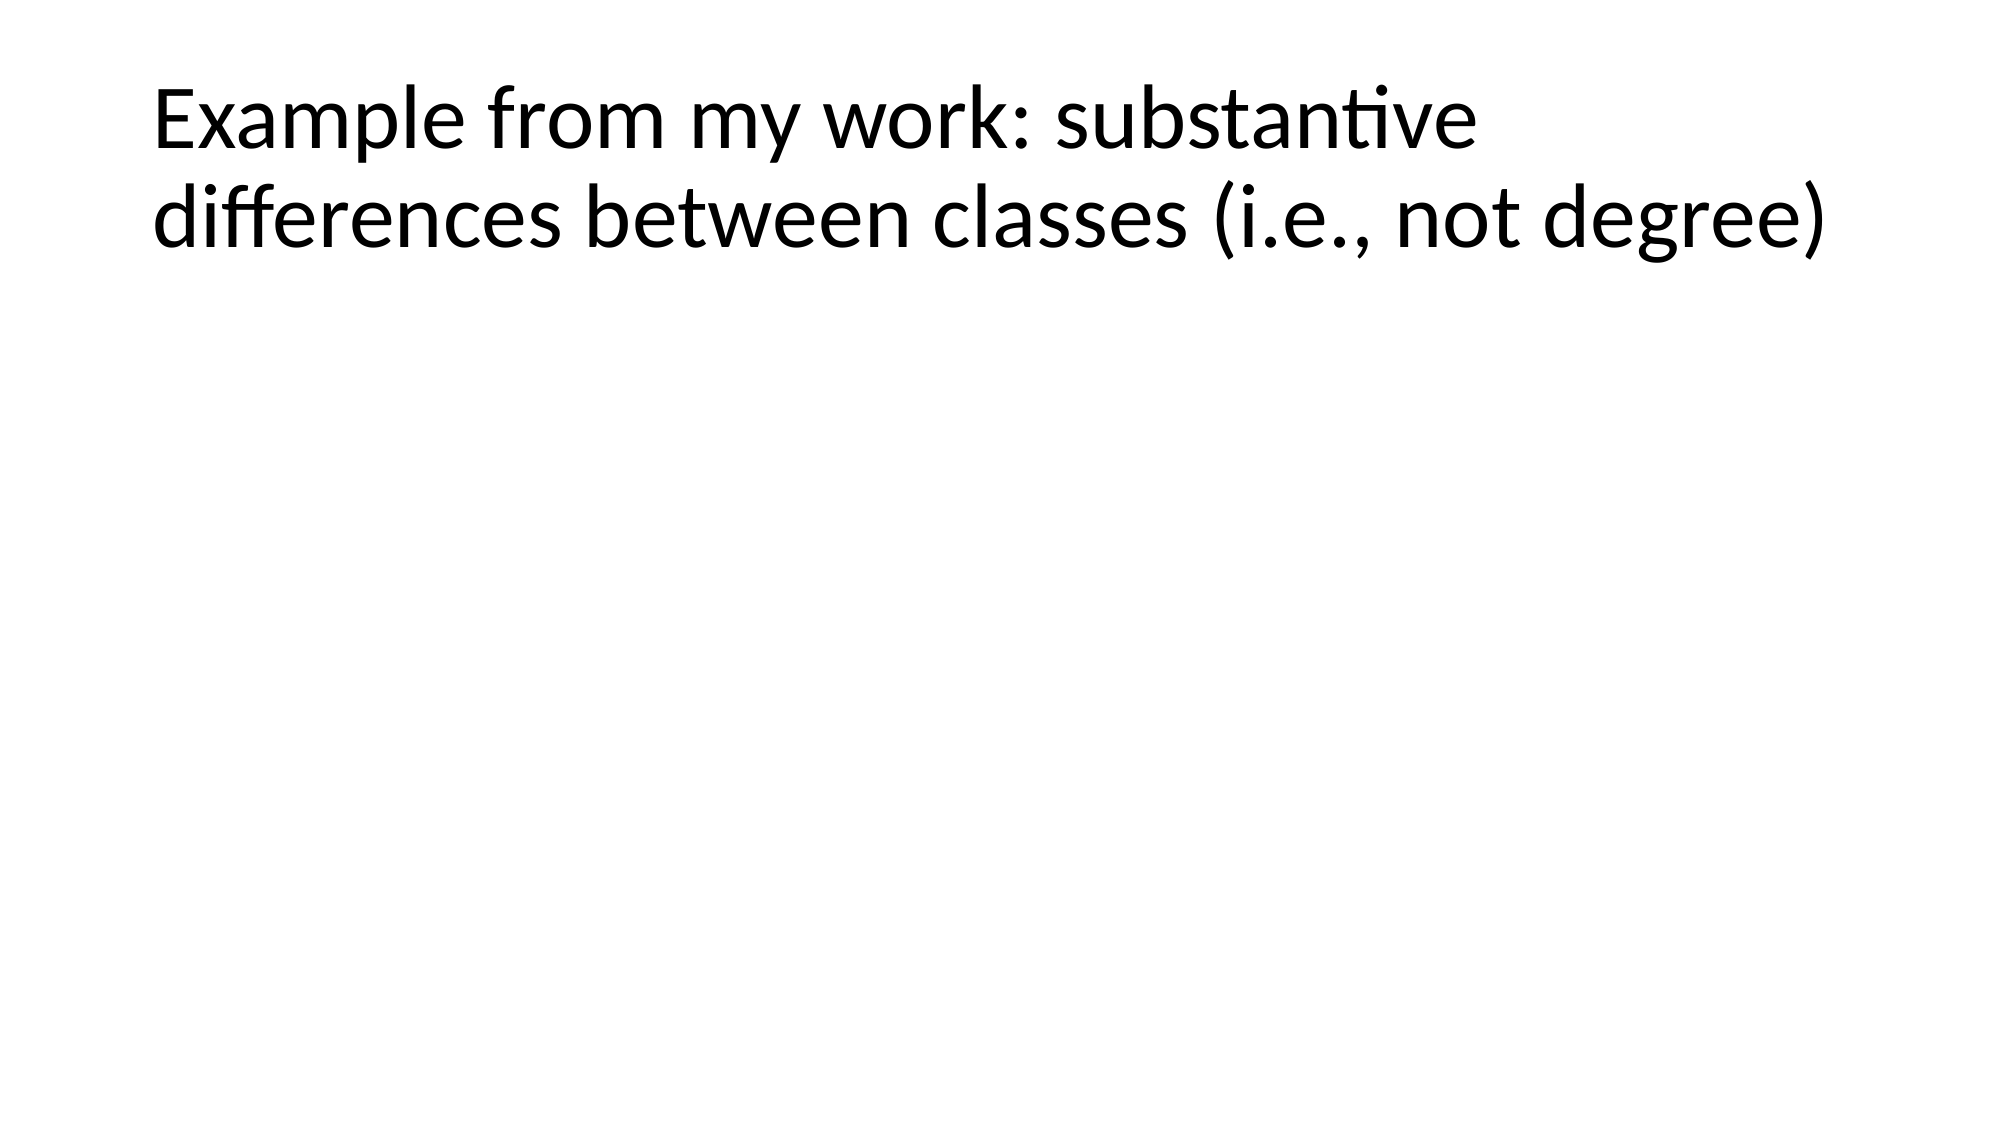

# Example from my work: substantive differences between classes (i.e., not degree)